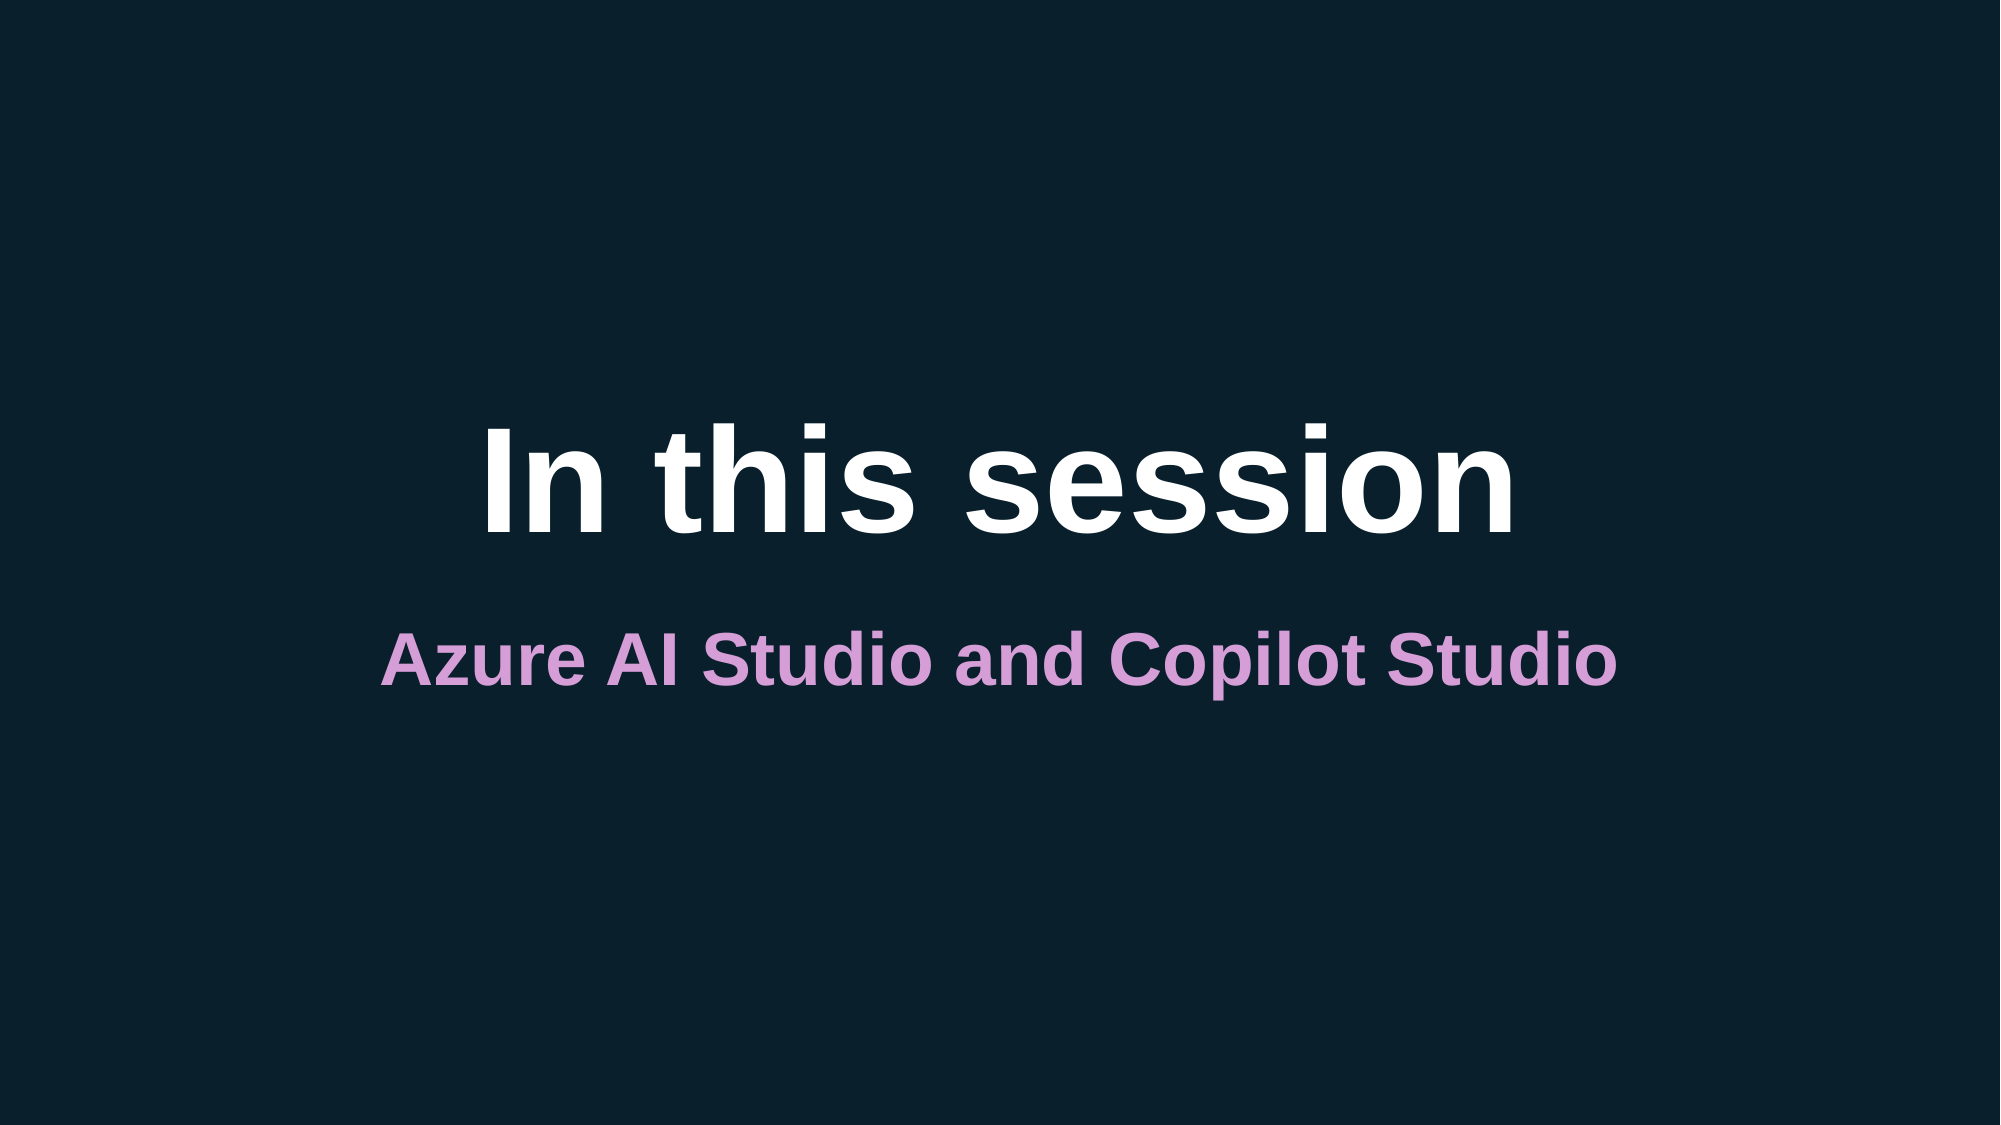

In this session
Azure AI Studio and Copilot Studio